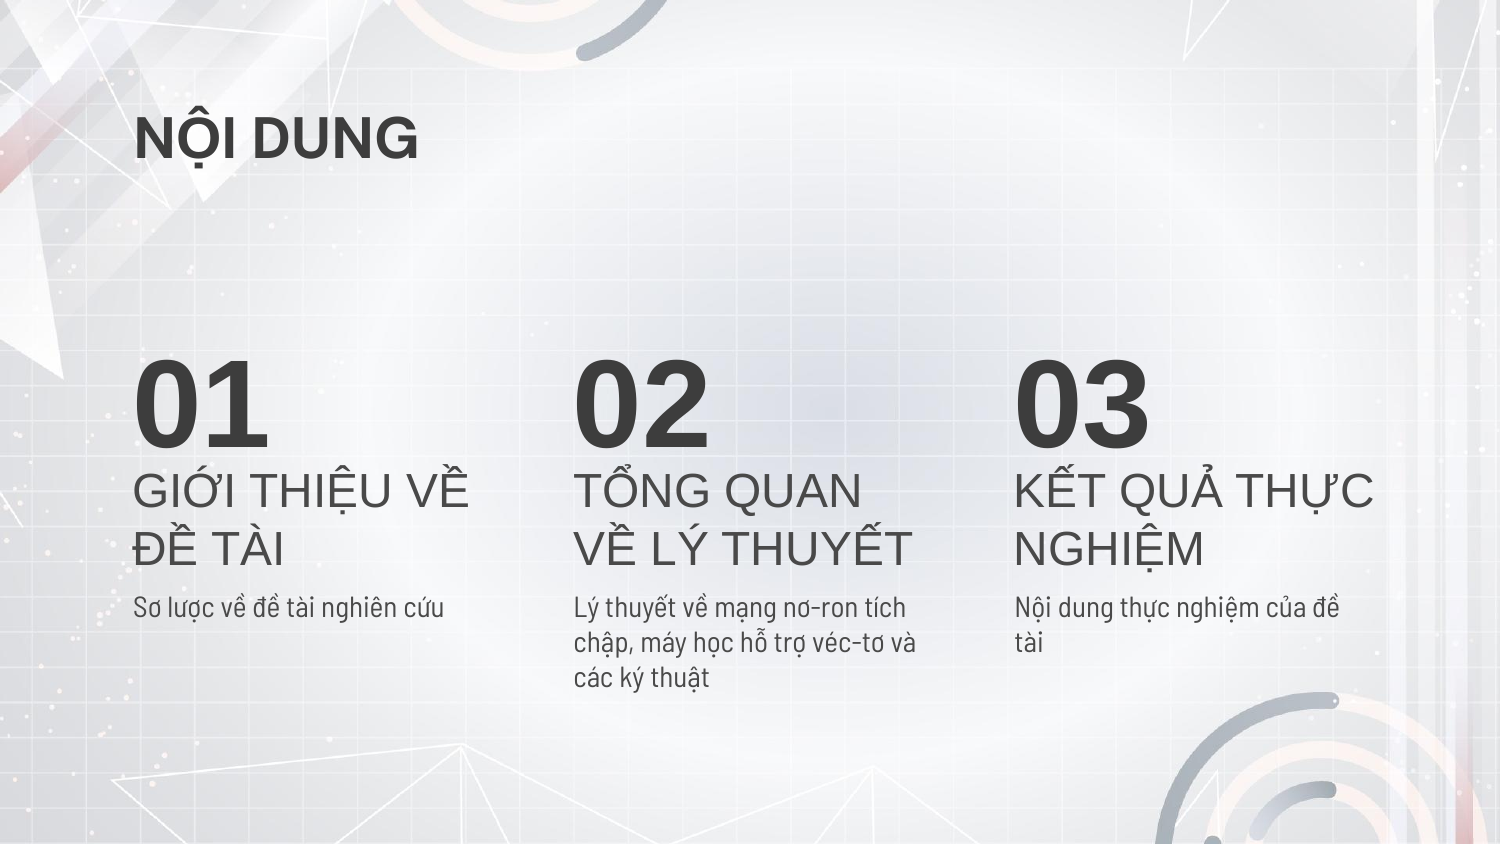

NỘI DUNG
# 01
02
03
GIỚI THIỆU VỀ ĐỀ TÀI
TỔNG QUAN VỀ LÝ THUYẾT
KẾT QUẢ THỰC NGHIỆM
Sơ lược về đề tài nghiên cứu
Lý thuyết về mạng nơ-ron tích chập, máy học hỗ trợ véc-tơ và các ký thuật
Nội dung thực nghiệm của đề tài